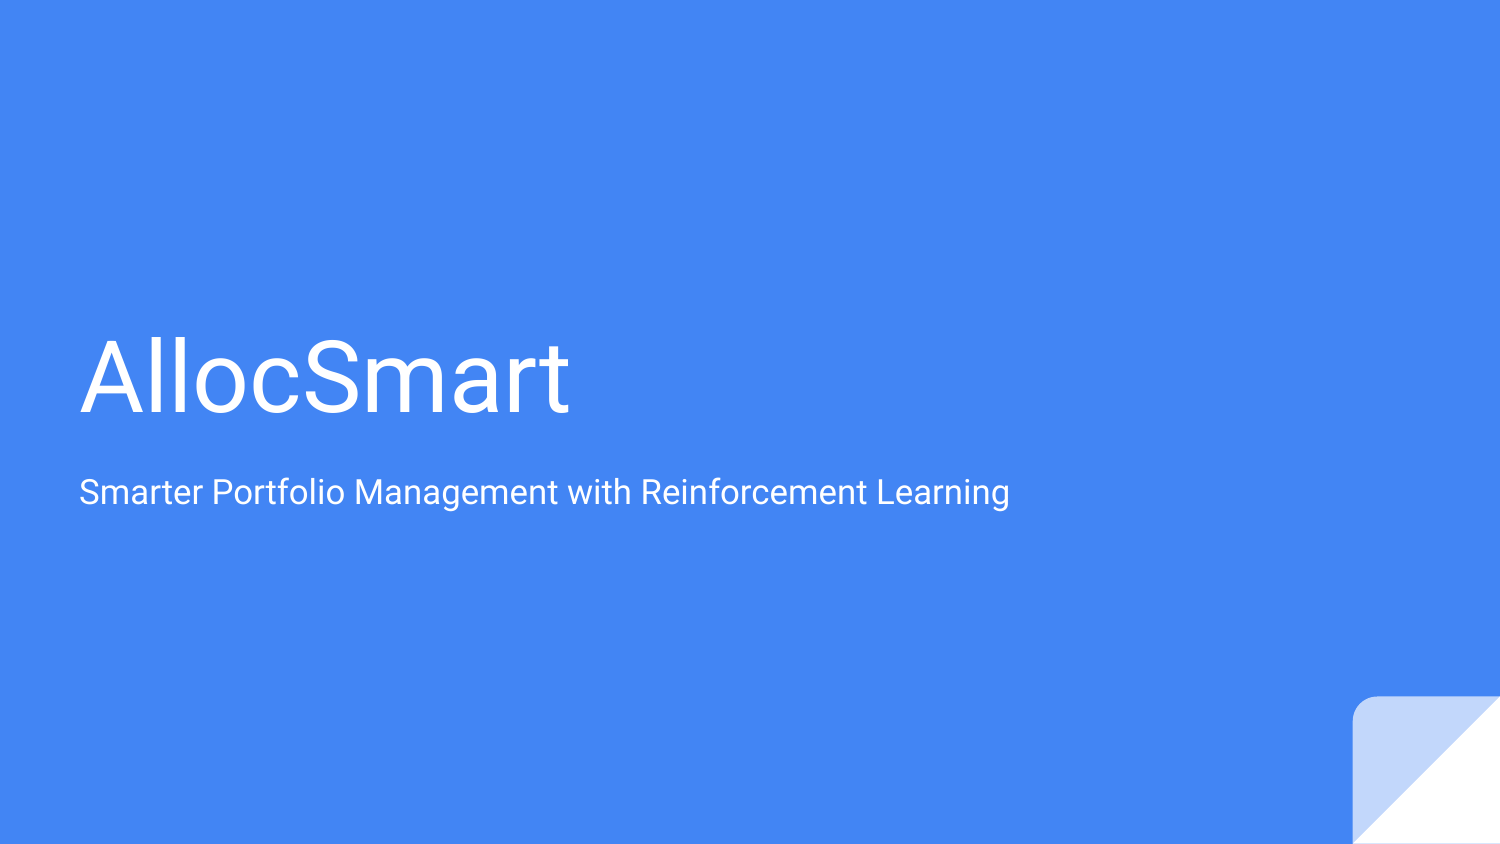

# AllocSmart
Smarter Portfolio Management with Reinforcement Learning